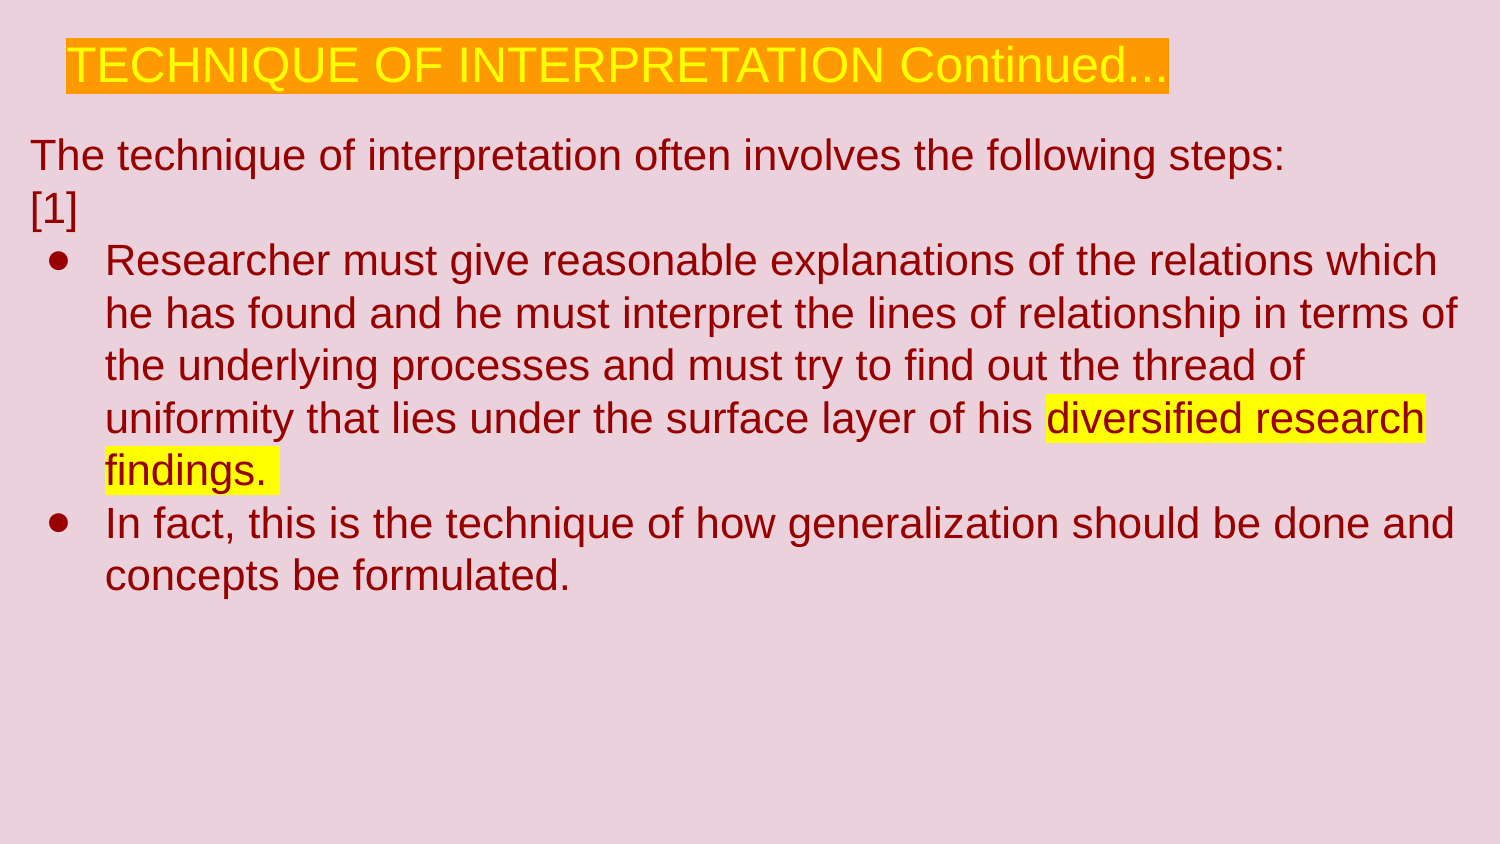

# TECHNIQUE OF INTERPRETATION Continued...

The technique of interpretation often involves the following steps:
[1]
Researcher must give reasonable explanations of the relations which he has found and he must interpret the lines of relationship in terms of the underlying processes and must try to find out the thread of uniformity that lies under the surface layer of his diversified research findings.
In fact, this is the technique of how generalization should be done and concepts be formulated.